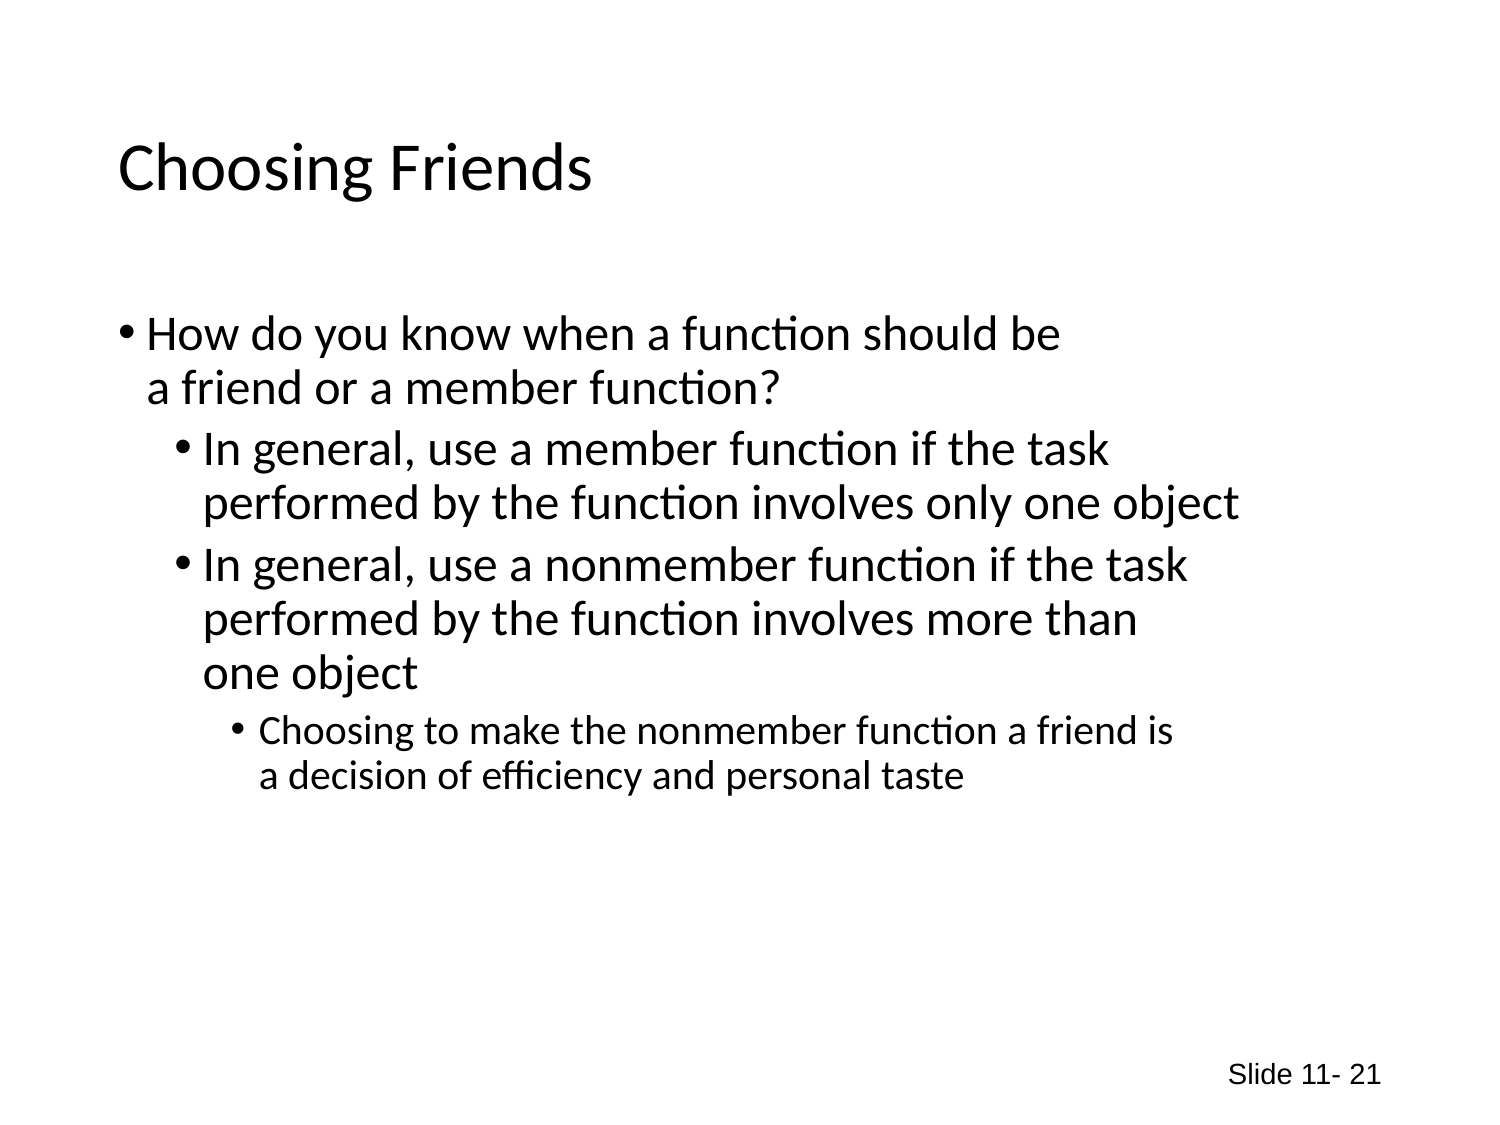

# Choosing Friends
How do you know when a function should be
a friend or a member function?
In general, use a member function if the task
performed by the function involves only one object
In general, use a nonmember function if the task
performed by the function involves more than
one object
Choosing to make the nonmember function a friend is
a decision of efficiency and personal taste
Slide 11- 21